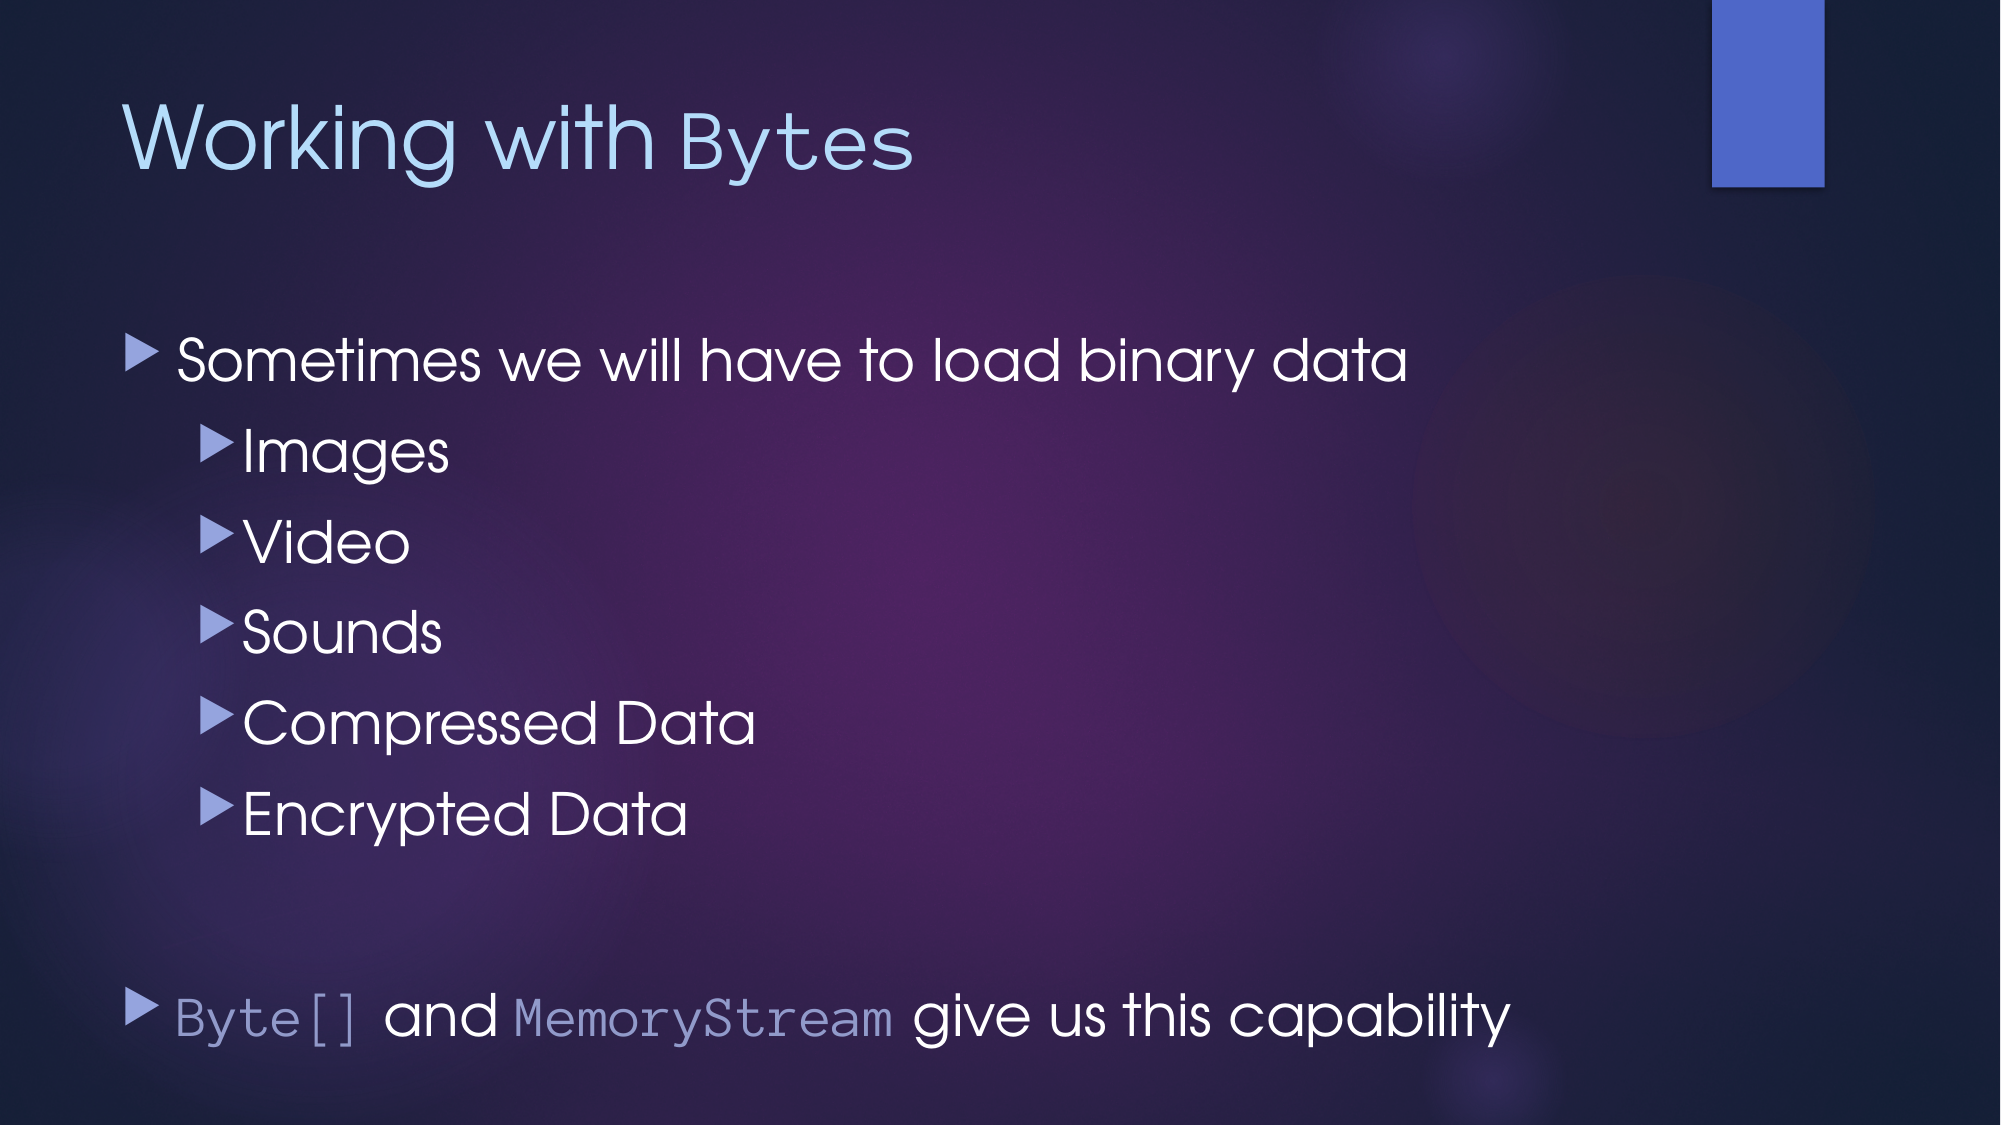

# Working with Bytes
Sometimes we will have to load binary data
Images
Video
Sounds
Compressed Data
Encrypted Data

Byte[] and MemoryStream give us this capability